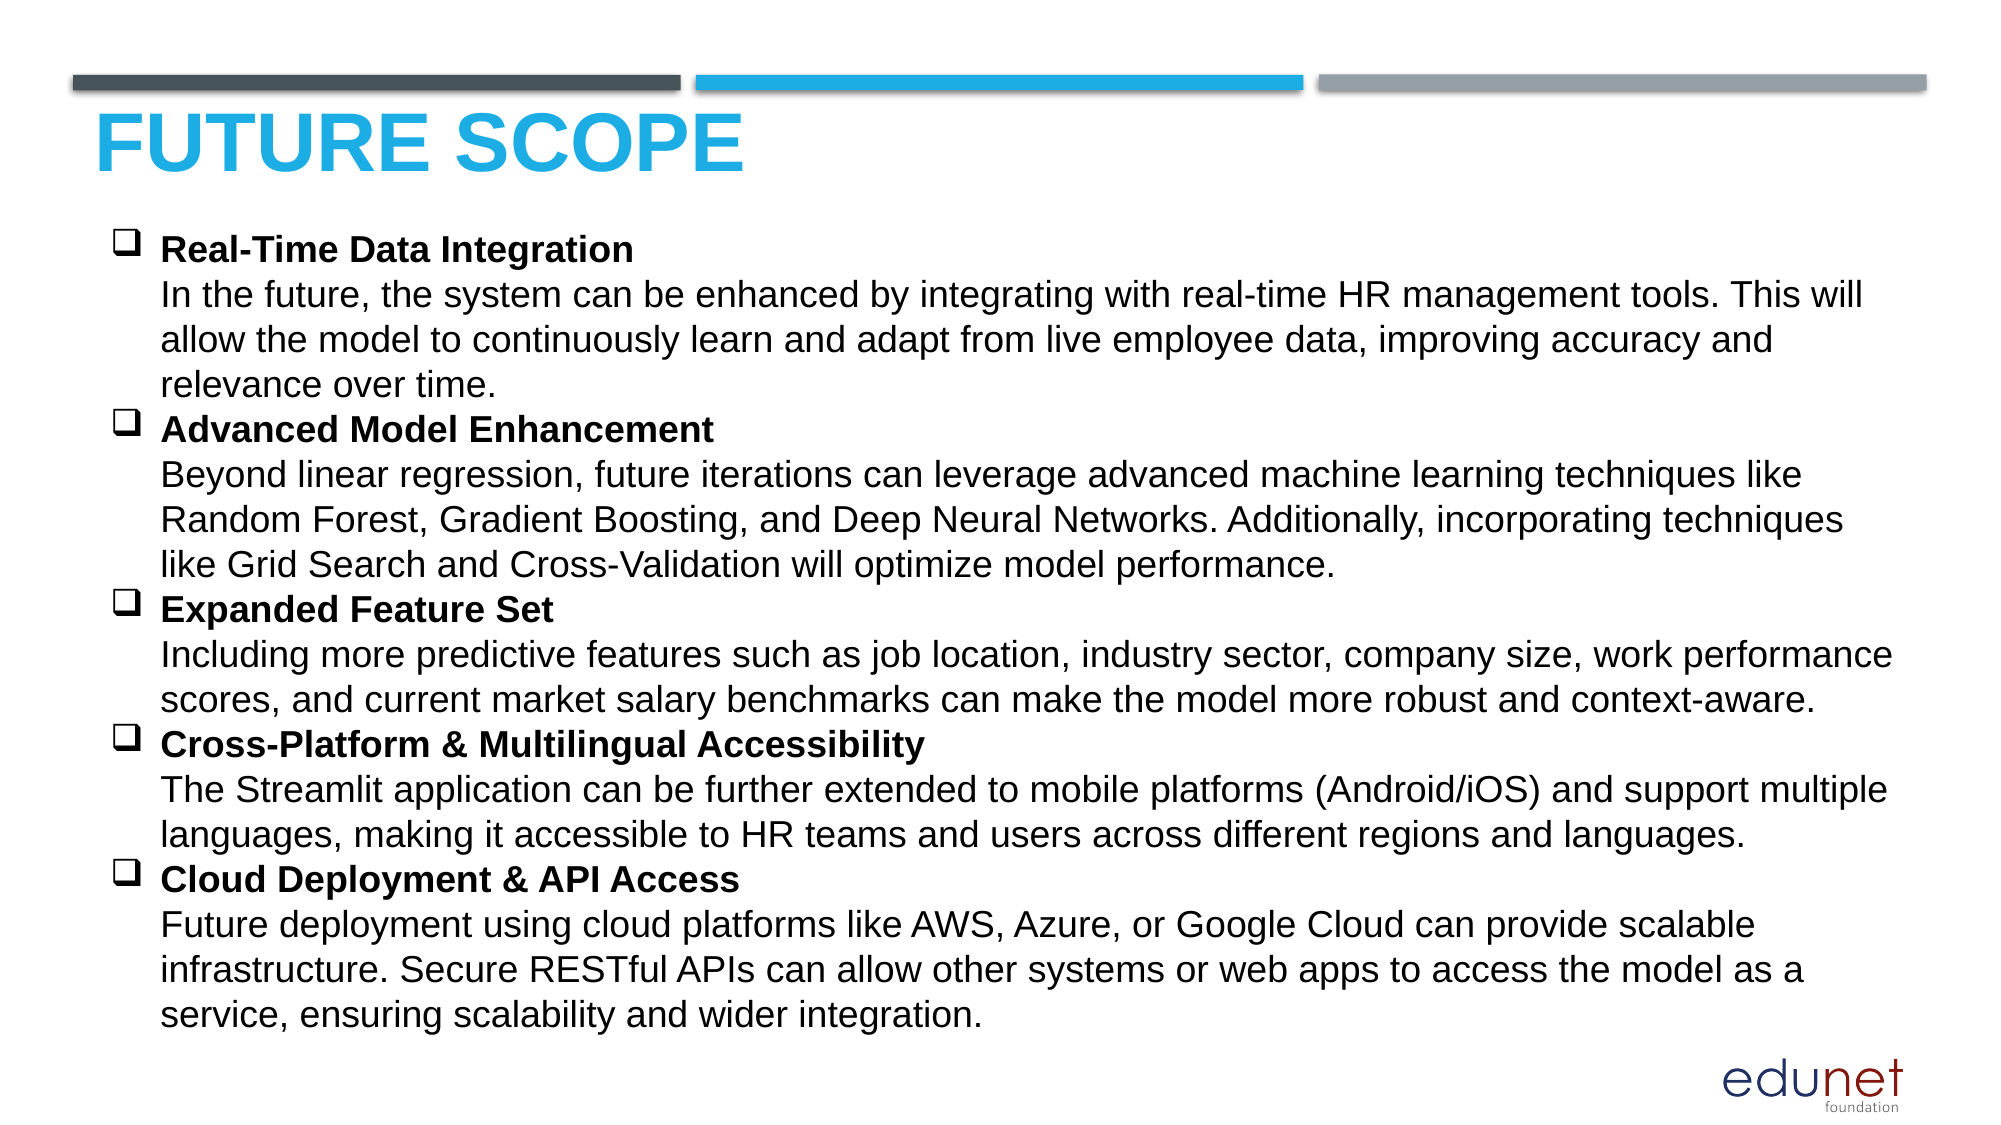

future scope
Real-Time Data Integration
In the future, the system can be enhanced by integrating with real-time HR management tools. This will allow the model to continuously learn and adapt from live employee data, improving accuracy and relevance over time.
Advanced Model Enhancement
Beyond linear regression, future iterations can leverage advanced machine learning techniques like Random Forest, Gradient Boosting, and Deep Neural Networks. Additionally, incorporating techniques like Grid Search and Cross-Validation will optimize model performance.
Expanded Feature Set
Including more predictive features such as job location, industry sector, company size, work performance scores, and current market salary benchmarks can make the model more robust and context-aware.
Cross-Platform & Multilingual Accessibility
The Streamlit application can be further extended to mobile platforms (Android/iOS) and support multiple languages, making it accessible to HR teams and users across different regions and languages.
Cloud Deployment & API Access
Future deployment using cloud platforms like AWS, Azure, or Google Cloud can provide scalable infrastructure. Secure RESTful APIs can allow other systems or web apps to access the model as a service, ensuring scalability and wider integration.